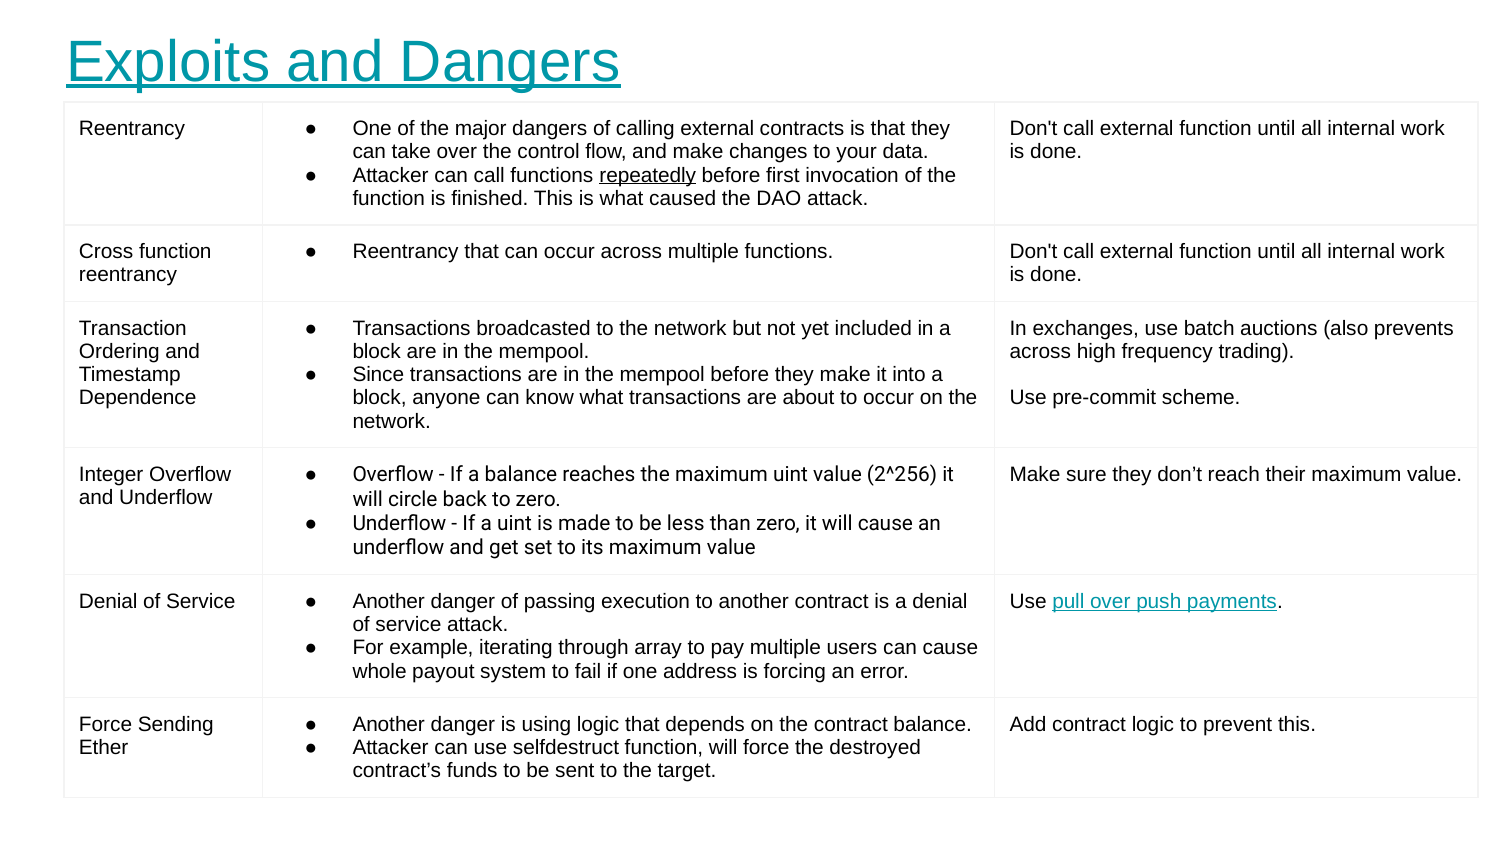

# Exploits and Dangers
| Reentrancy | One of the major dangers of calling external contracts is that they can take over the control flow, and make changes to your data. Attacker can call functions repeatedly before first invocation of the function is finished. This is what caused the DAO attack. | Don't call external function until all internal work is done. |
| --- | --- | --- |
| Cross function reentrancy | Reentrancy that can occur across multiple functions. | Don't call external function until all internal work is done. |
| Transaction Ordering and Timestamp Dependence | Transactions broadcasted to the network but not yet included in a block are in the mempool. Since transactions are in the mempool before they make it into a block, anyone can know what transactions are about to occur on the network. | In exchanges, use batch auctions (also prevents across high frequency trading). Use pre-commit scheme. |
| Integer Overflow and Underflow | Overflow - If a balance reaches the maximum uint value (2^256) it will circle back to zero. Underflow - If a uint is made to be less than zero, it will cause an underflow and get set to its maximum value | Make sure they don’t reach their maximum value. |
| Denial of Service | Another danger of passing execution to another contract is a denial of service attack. For example, iterating through array to pay multiple users can cause whole payout system to fail if one address is forcing an error. | Use pull over push payments. |
| Force Sending Ether | Another danger is using logic that depends on the contract balance. Attacker can use selfdestruct function, will force the destroyed contract’s funds to be sent to the target. | Add contract logic to prevent this. |